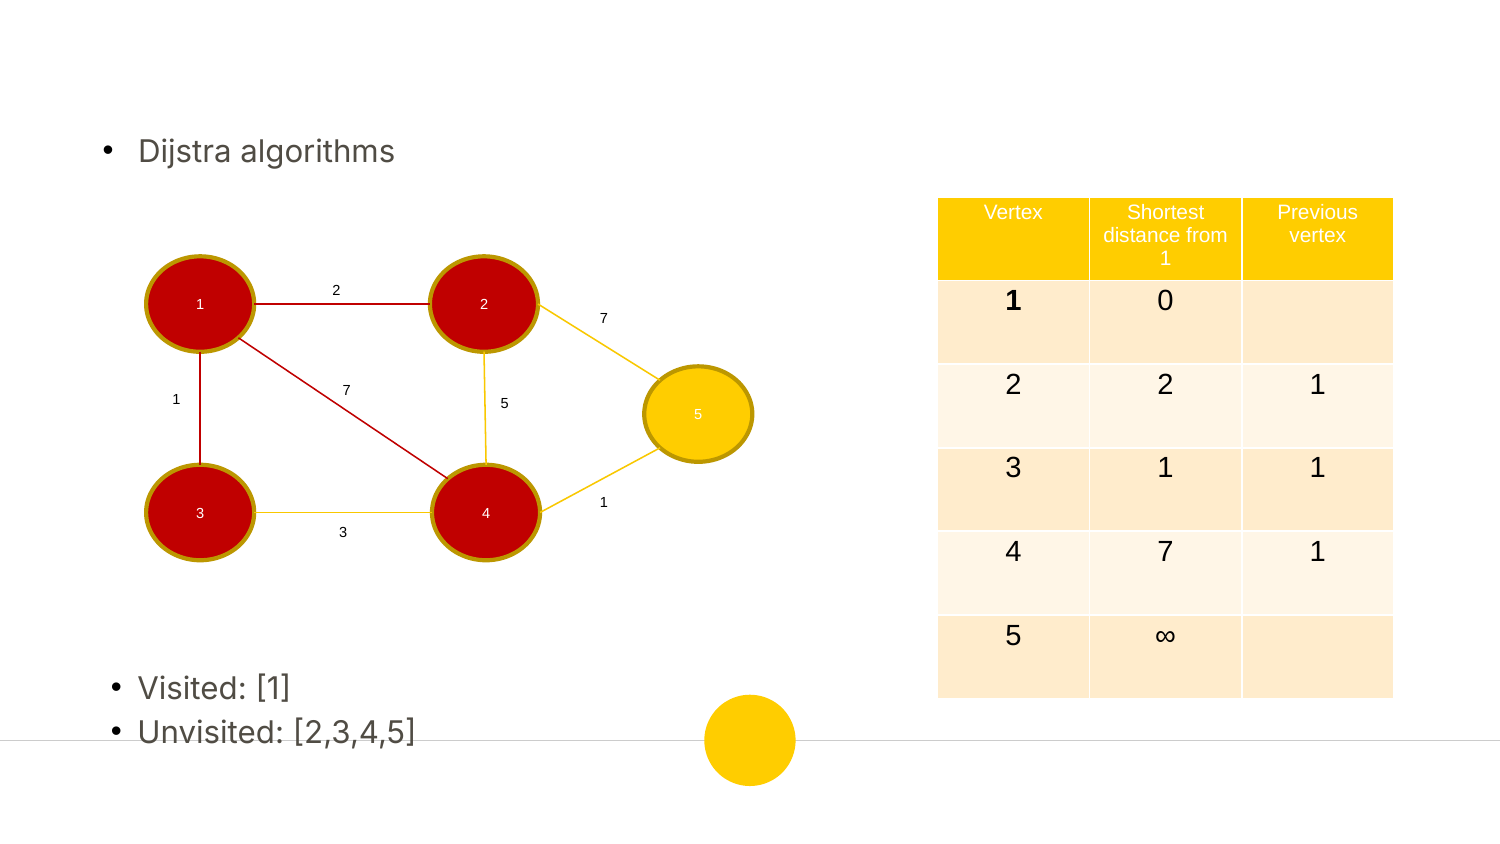

Dijstra algorithms
| Vertex | Shortest distance from 1 | Previous vertex |
| --- | --- | --- |
| 1 | 0 |  |
| 2 | 2 | 1 |
| 3 | 1 | 1 |
| 4 | 7 | 1 |
| 5 | ∞ |  |
1
2
2
7
5
7
1
5
3
4
1
3
Visited: [1]
Unvisited: [2,3,4,5]